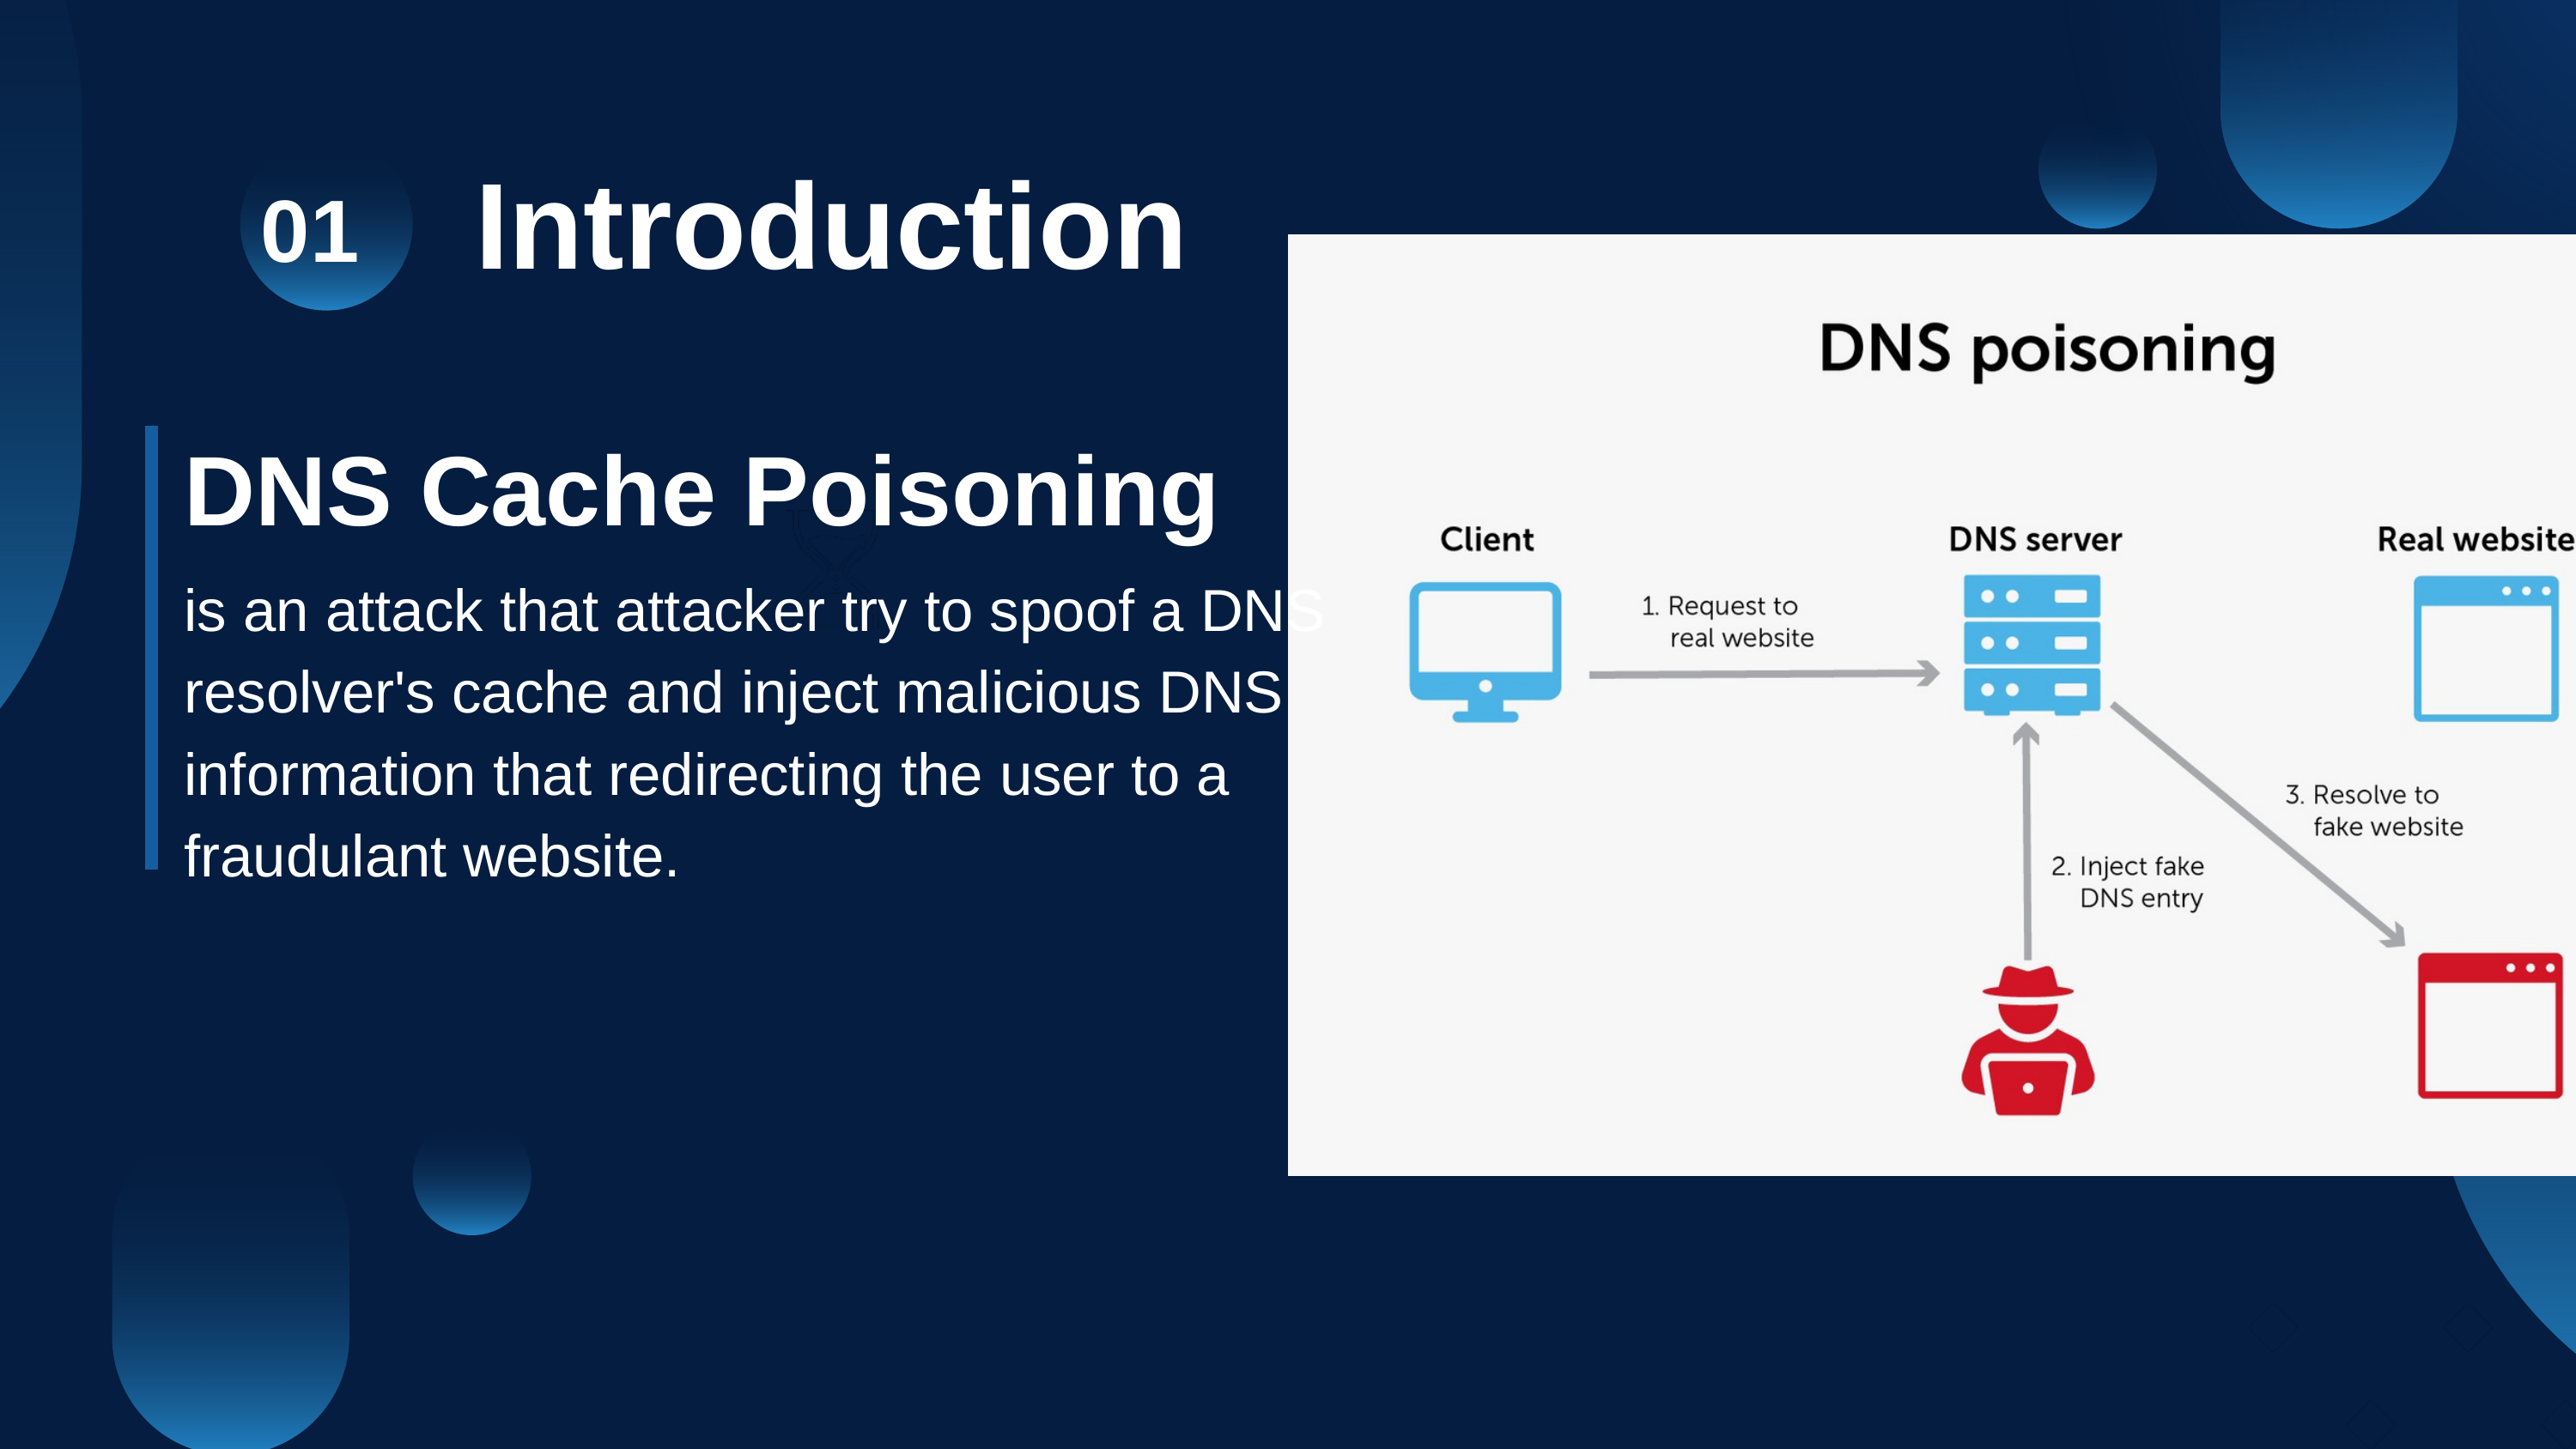

Introduction
01

DNS Cache Poisoning

is an attack that attacker try to spoof a DNS resolver's cache and inject malicious DNS information that redirecting the user to a fraudulant website.